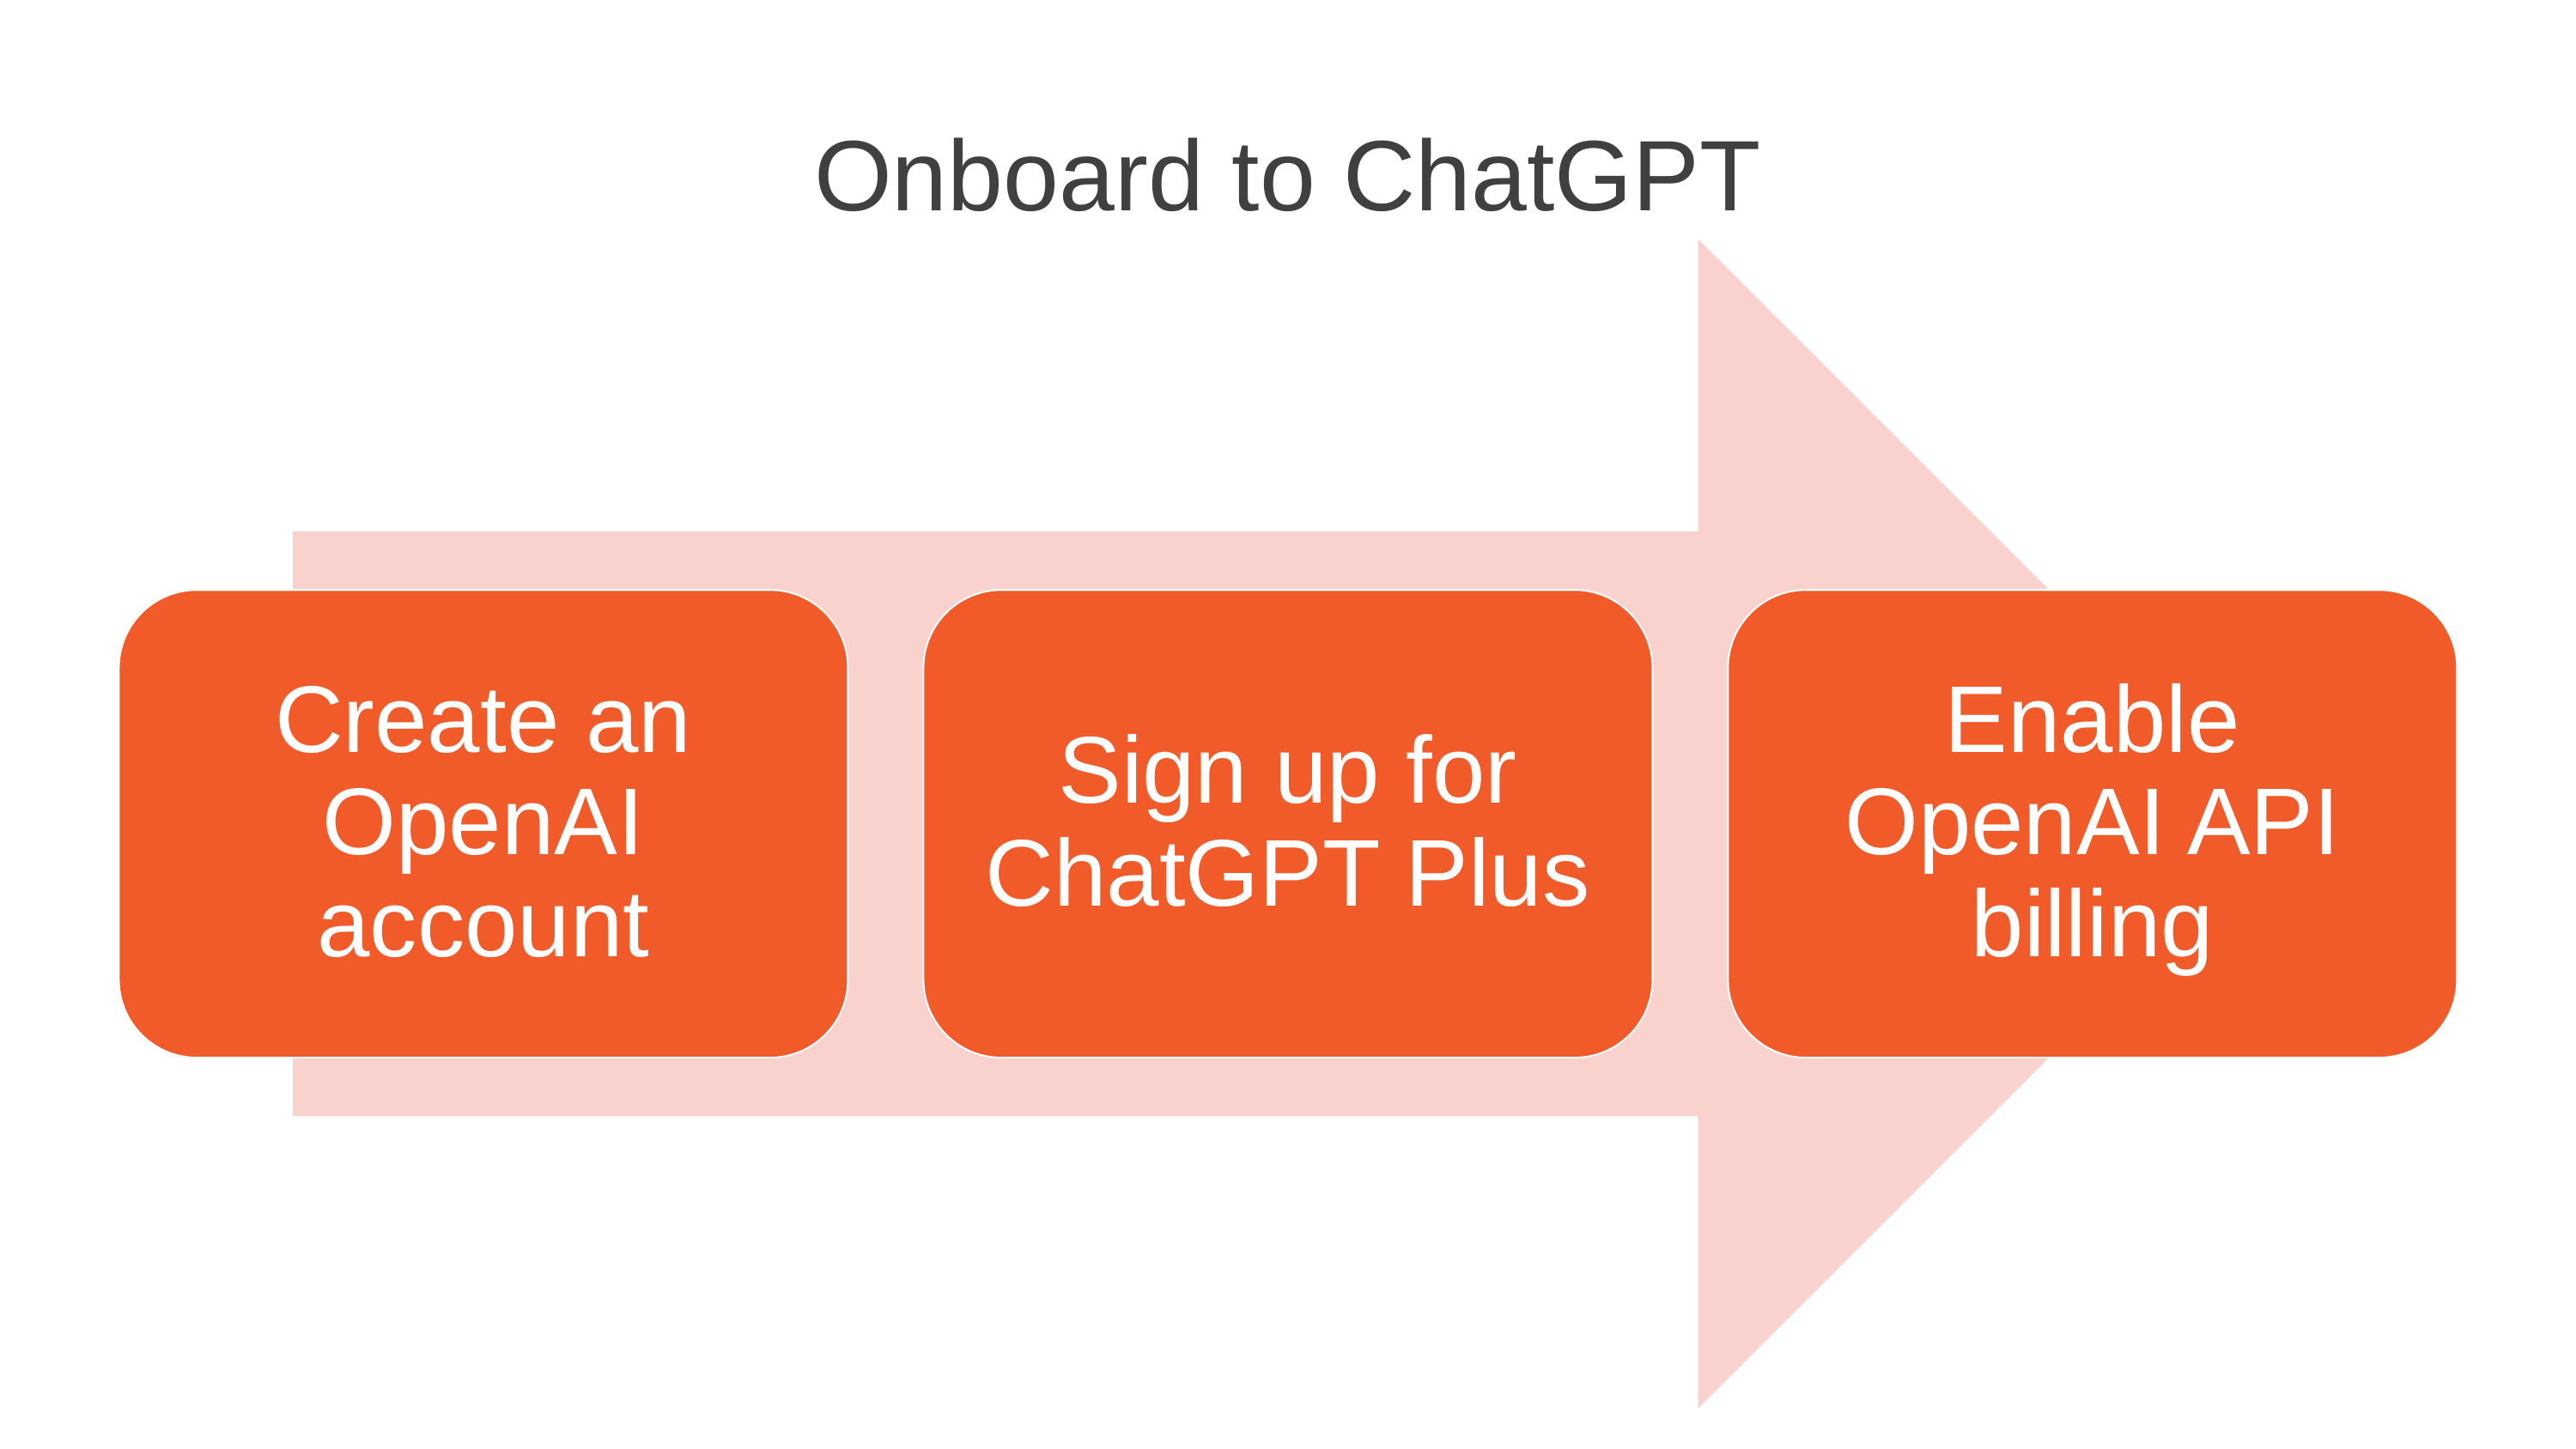

# Onboard to ChatGPT

Create an OpenAI account
Sign up for ChatGPT Plus
Enable OpenAI API billing